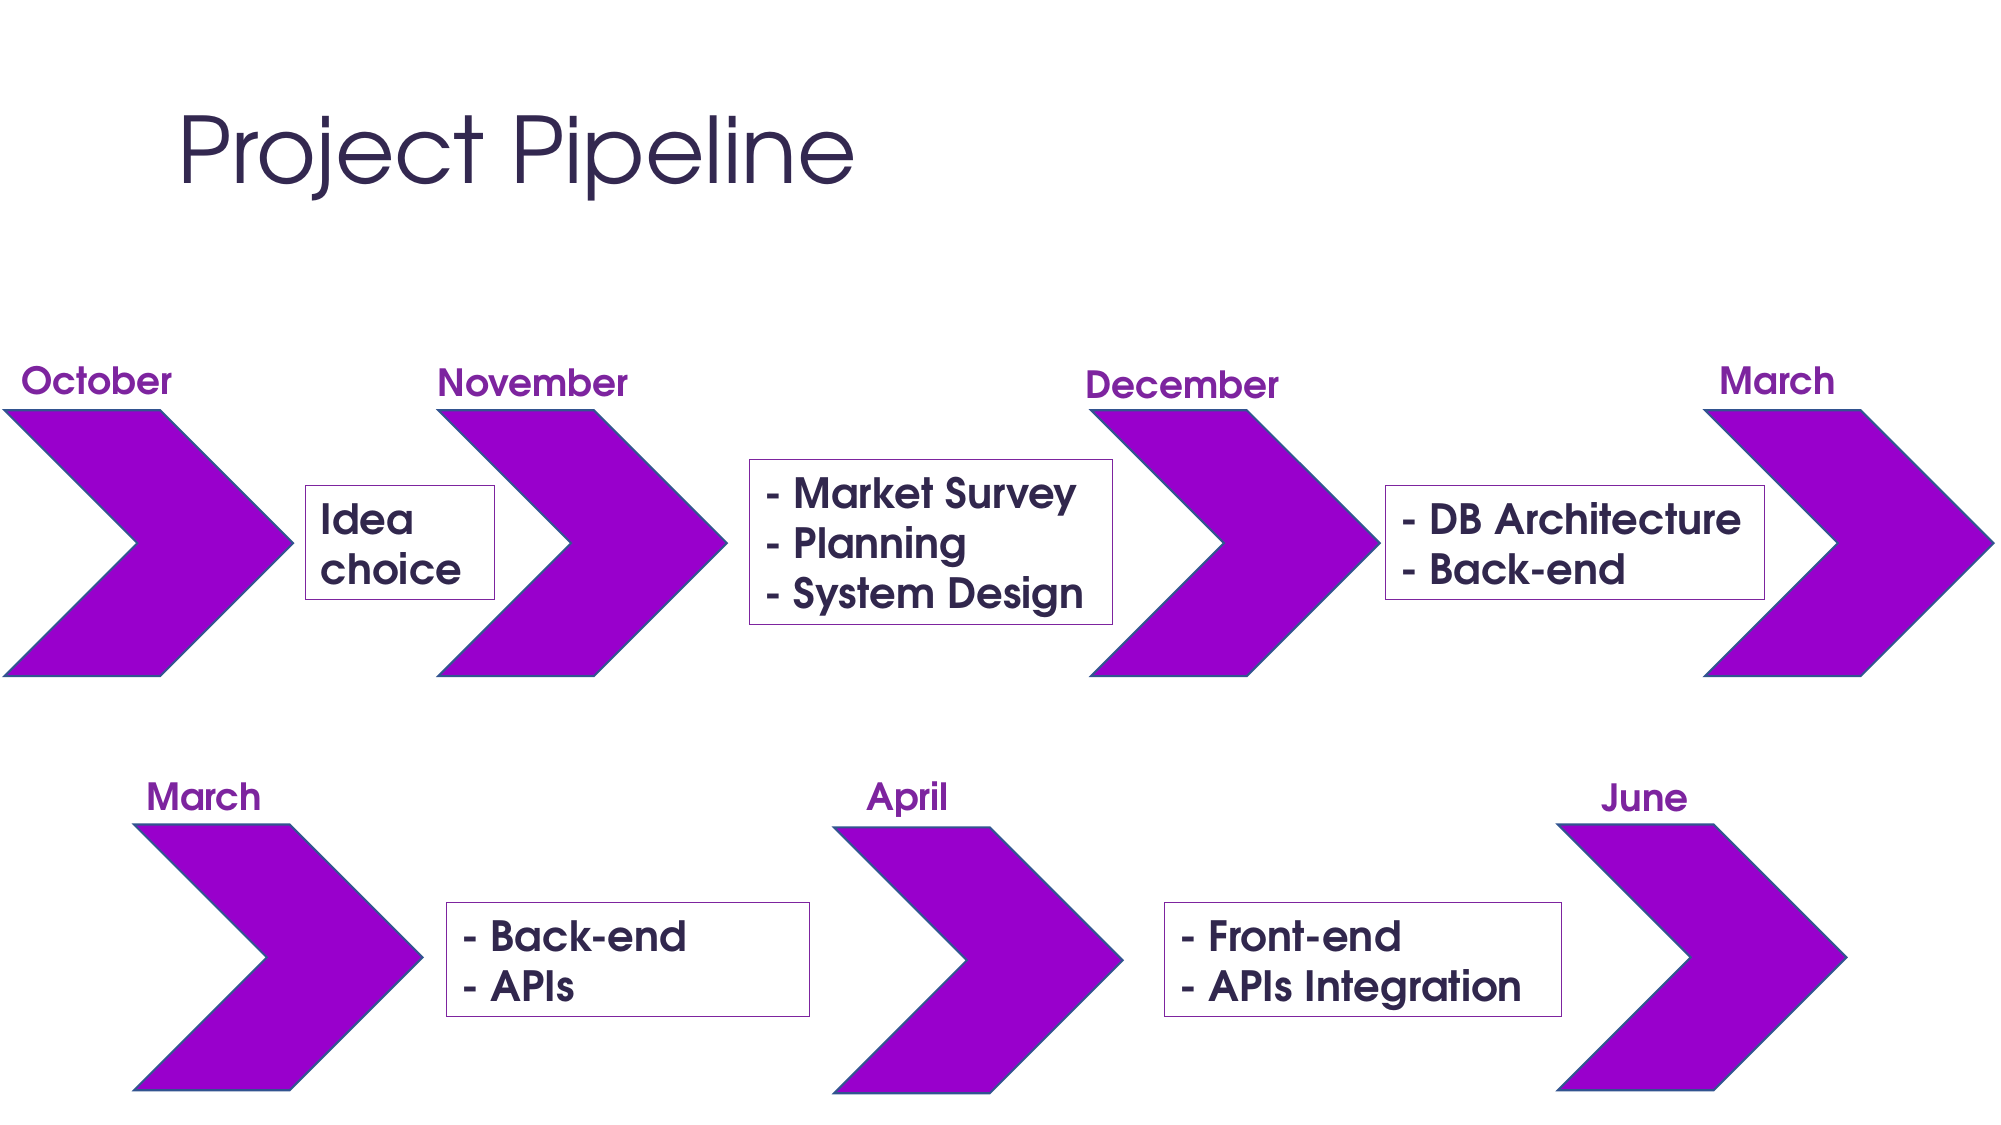

Project Pipeline
March
October
November
December

- Market Survey
- Planning
- System Design
Idea
choice
- DB Architecture
- Back-end
March
April
June

- Back-end
- APIs
- Front-end
- APIs Integration